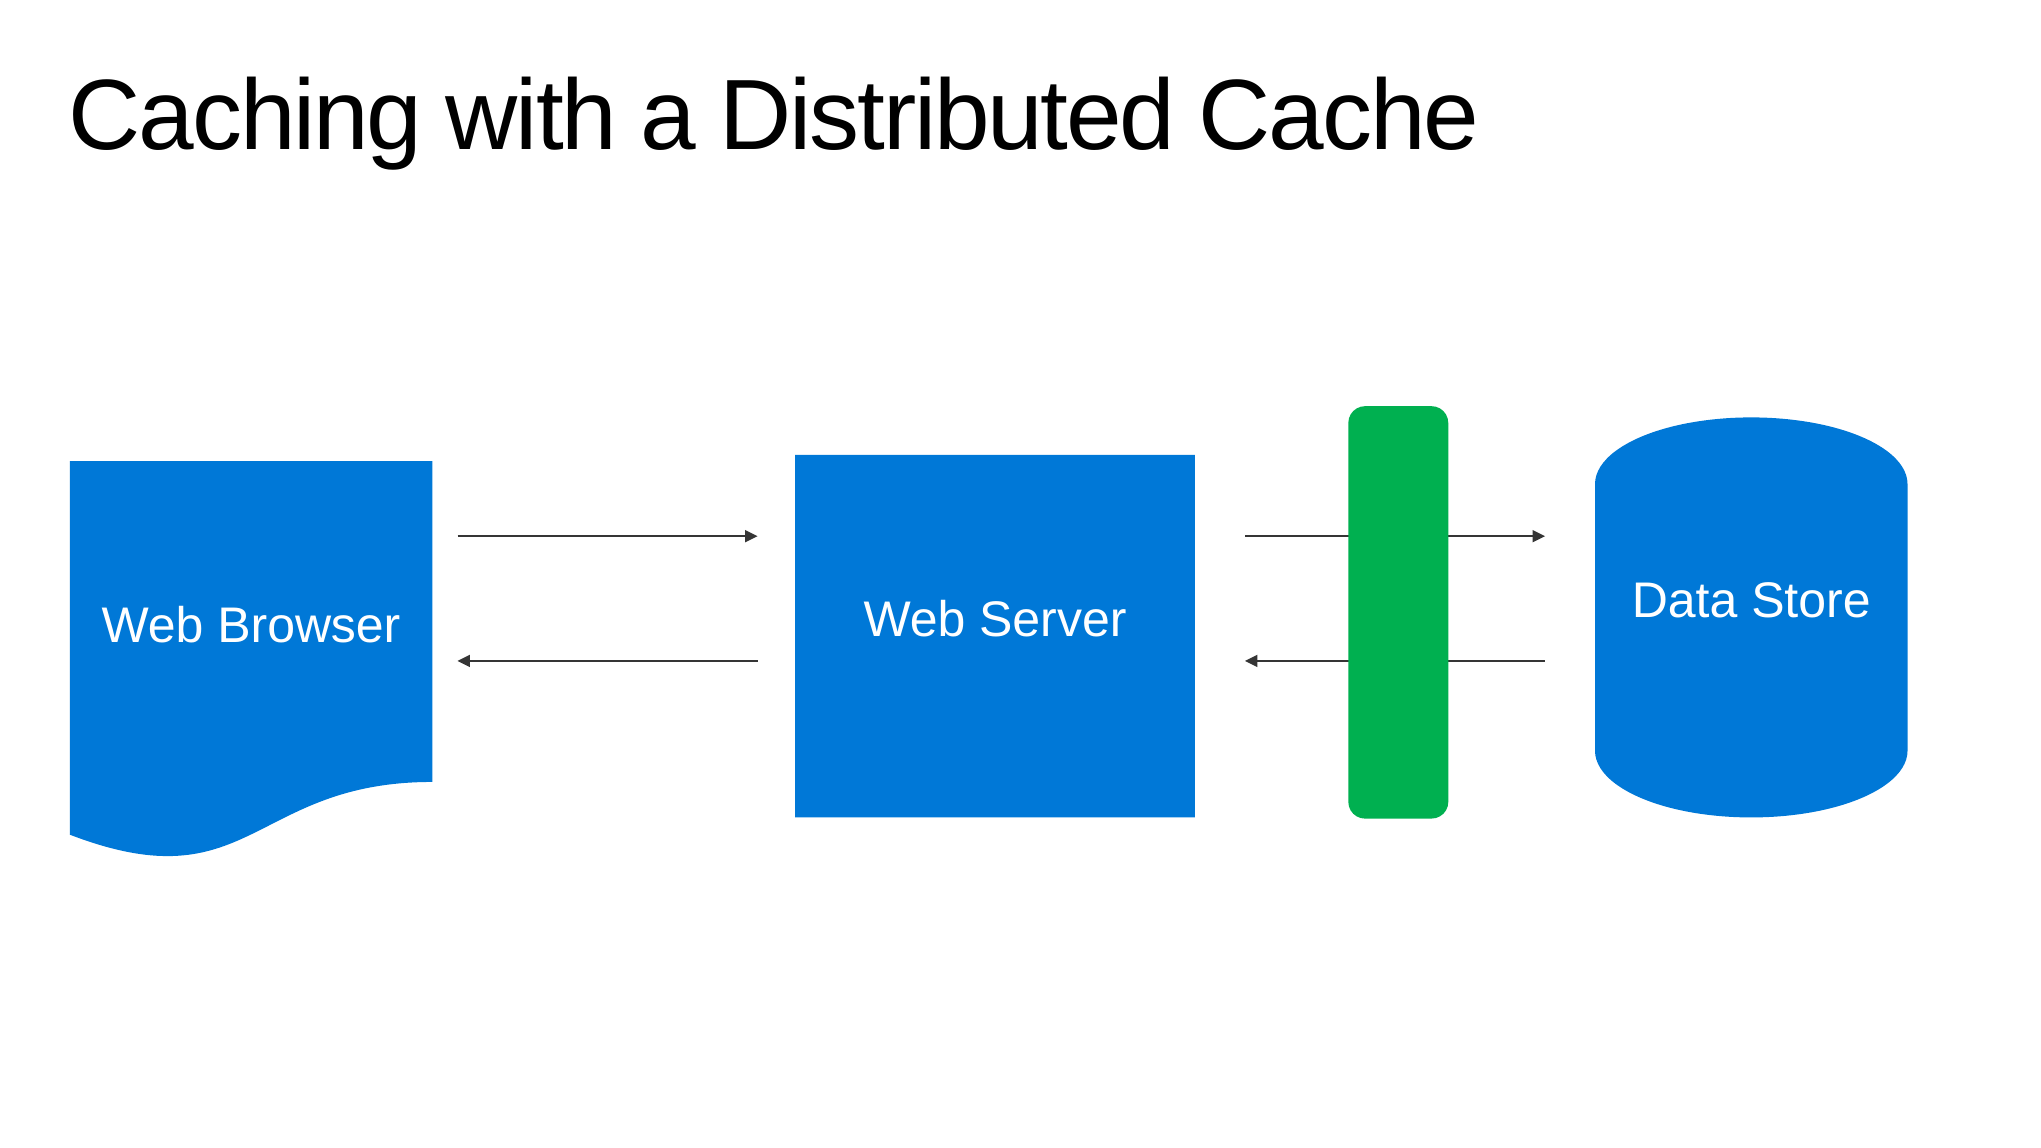

# Caching with a Distributed Cache

Data Store

Web Server

Web Browser